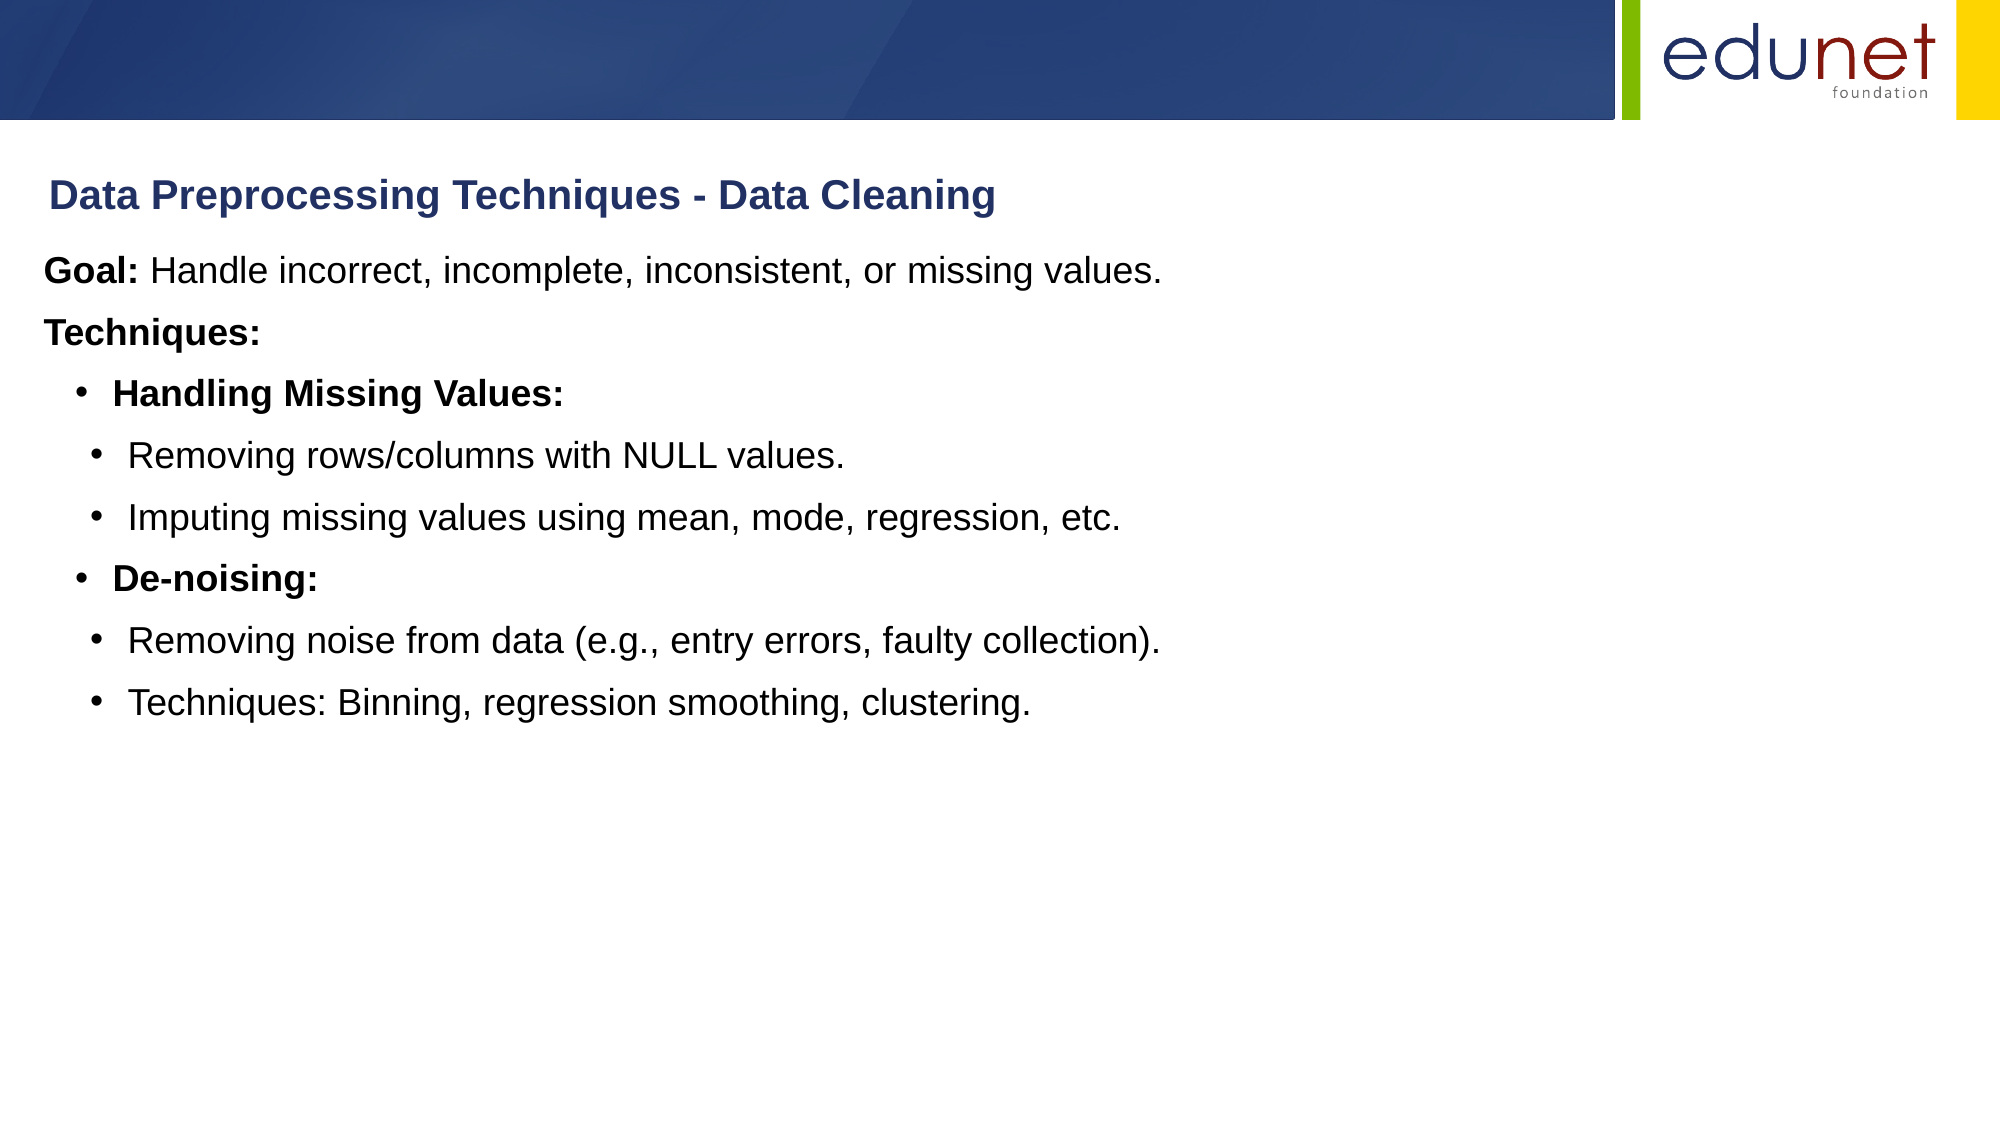

Data Preprocessing Techniques - Data Cleaning
Goal: Handle incorrect, incomplete, inconsistent, or missing values.
Techniques:
Handling Missing Values:
Removing rows/columns with NULL values.
Imputing missing values using mean, mode, regression, etc.
De-noising:
Removing noise from data (e.g., entry errors, faulty collection).
Techniques: Binning, regression smoothing, clustering.